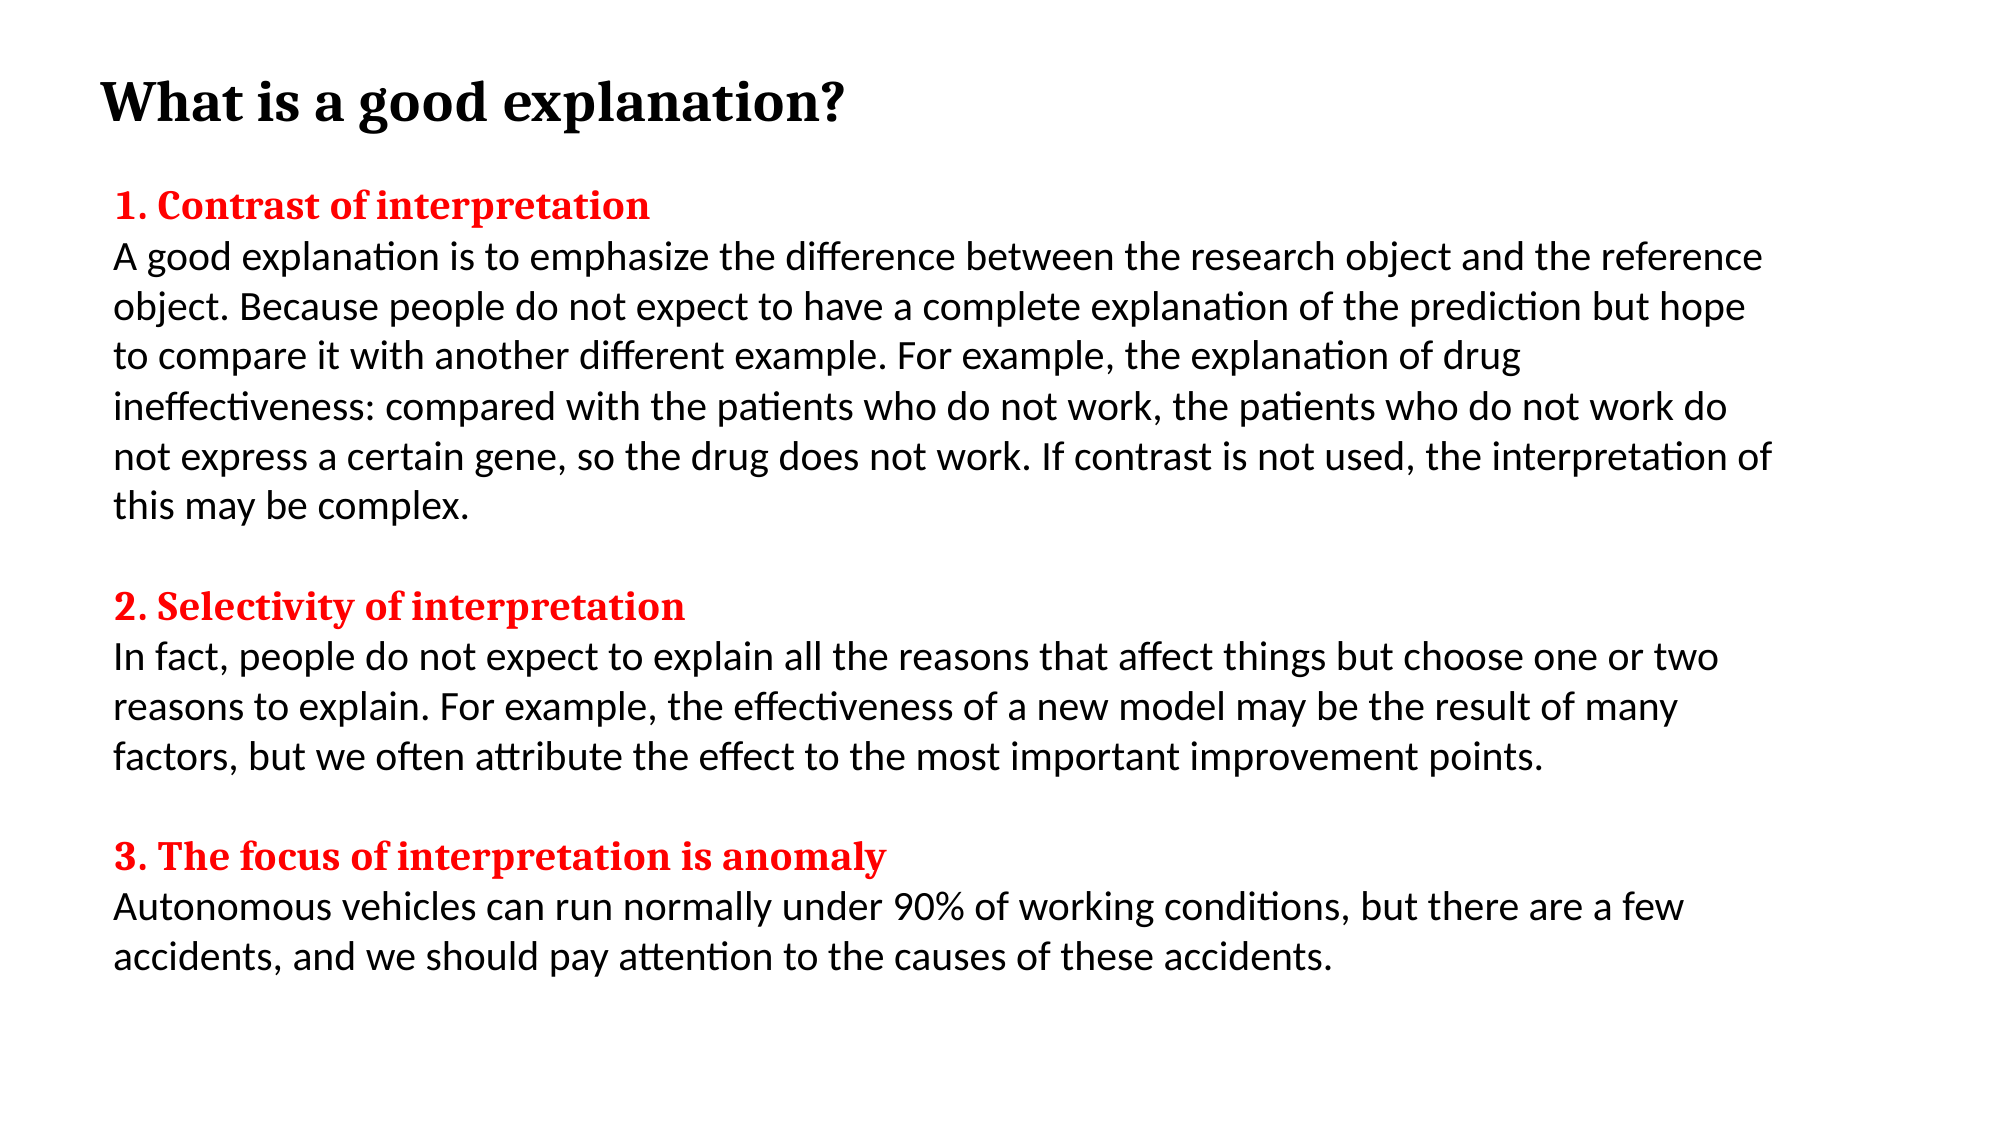

What is a good explanation?
1. Contrast of interpretation
A good explanation is to emphasize the difference between the research object and the reference object. Because people do not expect to have a complete explanation of the prediction but hope to compare it with another different example. For example, the explanation of drug ineffectiveness: compared with the patients who do not work, the patients who do not work do not express a certain gene, so the drug does not work. If contrast is not used, the interpretation of this may be complex.

2. Selectivity of interpretation
In fact, people do not expect to explain all the reasons that affect things but choose one or two reasons to explain. For example, the effectiveness of a new model may be the result of many factors, but we often attribute the effect to the most important improvement points.

3. The focus of interpretation is anomaly
Autonomous vehicles can run normally under 90% of working conditions, but there are a few accidents, and we should pay attention to the causes of these accidents.